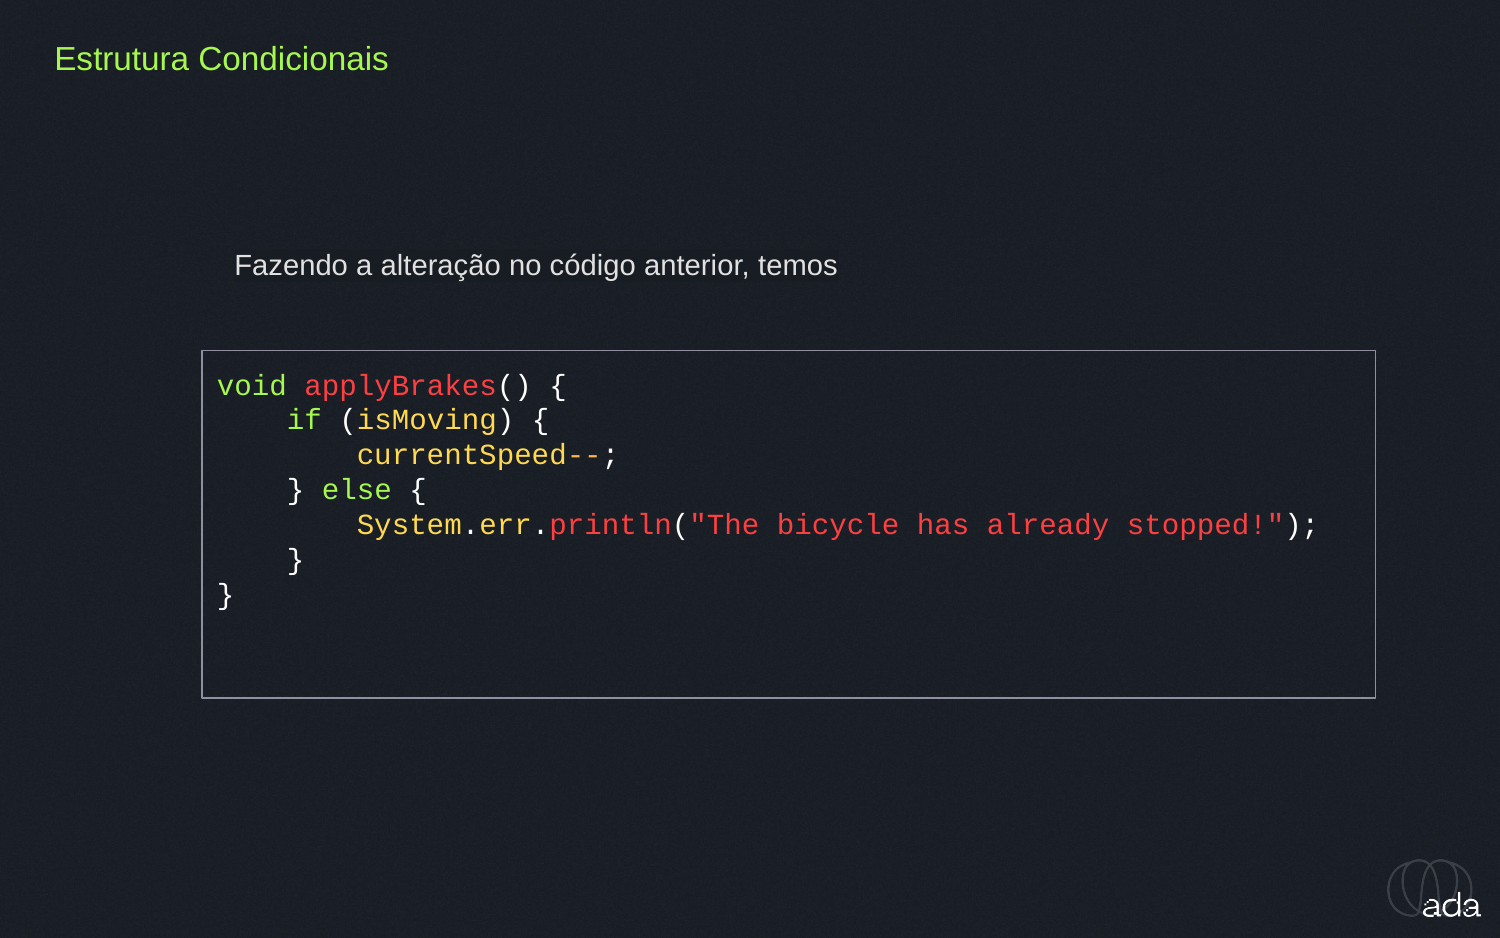

Estrutura Condicionais

Fazendo a alteração no código anterior, temos
void applyBrakes() {
    if (isMoving) {
        currentSpeed--;
    } else {
        System.err.println("The bicycle has already stopped!");
    }
}